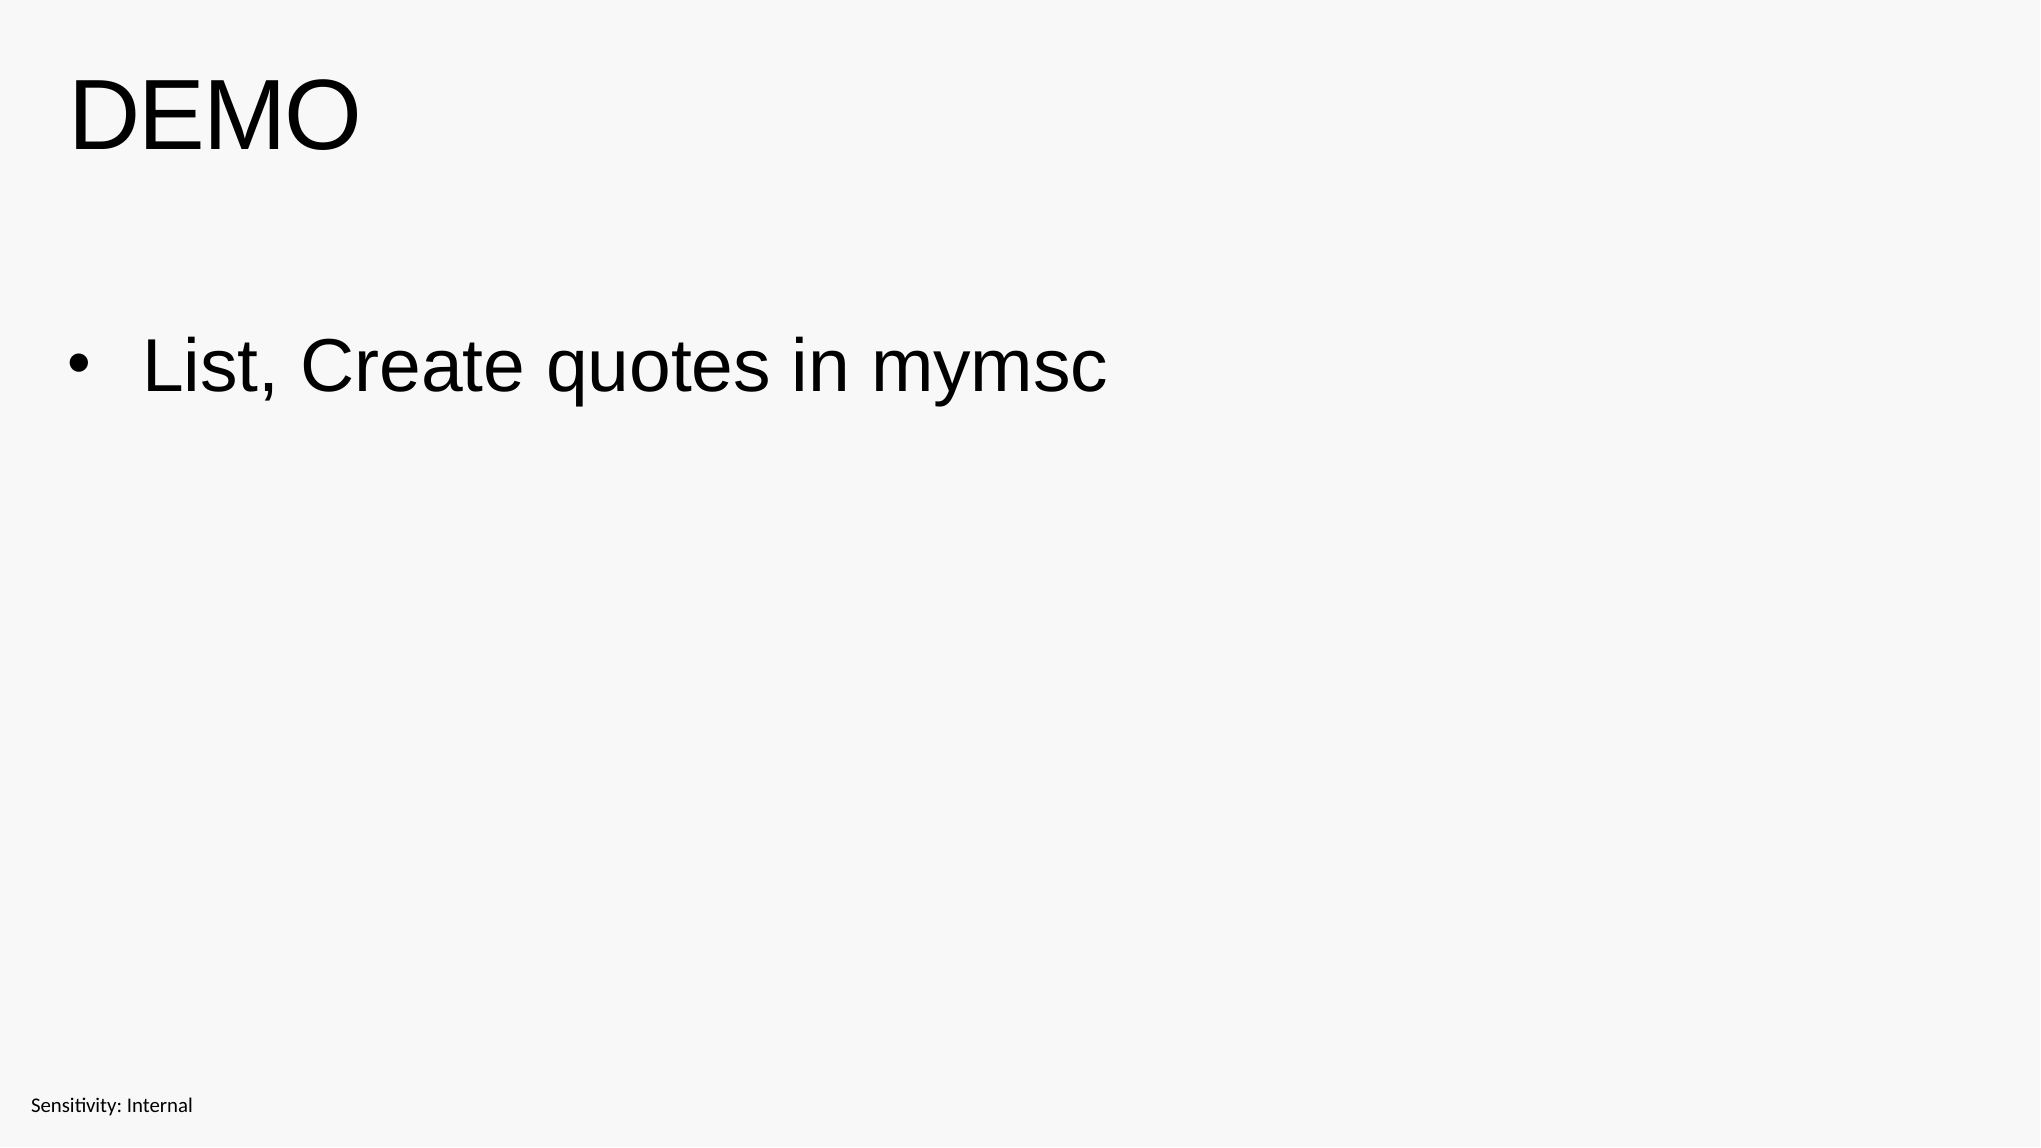

# DEMO
List, Create quotes in mymsc